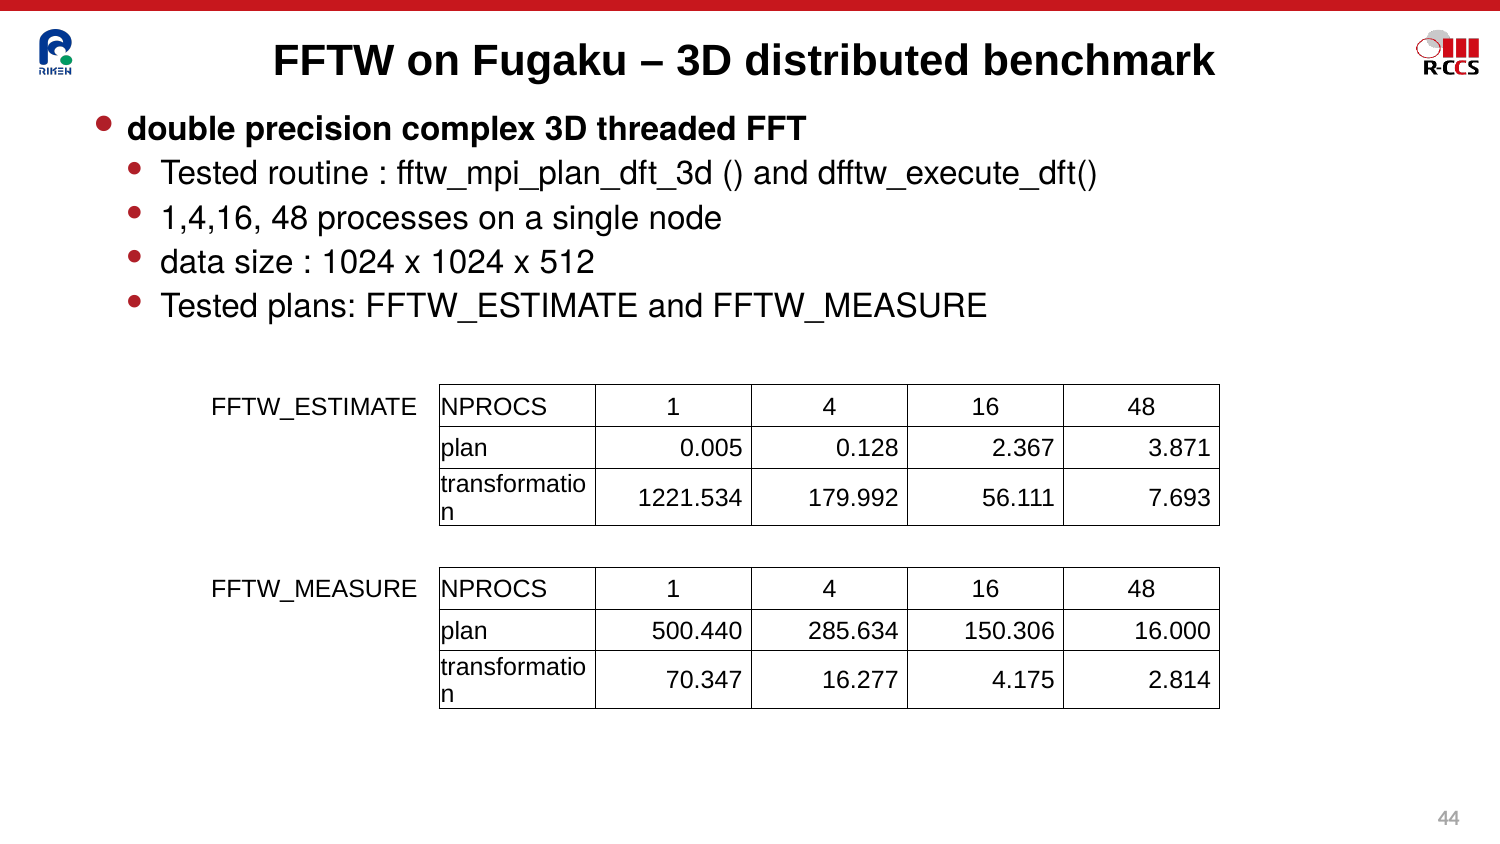

# FFTW on Fugaku – 3D distributed benchmark
double precision complex 3D threaded FFT
Tested routine : fftw_mpi_plan_dft_3d () and dfftw_execute_dft()
1,4,16, 48 processes on a single node
data size : 1024 x 1024 x 512
Tested plans: FFTW_ESTIMATE and FFTW_MEASURE

| FFTW\_ESTIMATE | NPROCS | 1 | 4 | 16 | 48 |
| --- | --- | --- | --- | --- | --- |
|  | plan | 0.005 | 0.128 | 2.367 | 3.871 |
|  | transformation | 1221.534 | 179.992 | 56.111 | 7.693 |
|  |  |  |  |  |  |
| FFTW\_MEASURE | NPROCS | 1 | 4 | 16 | 48 |
|  | plan | 500.440 | 285.634 | 150.306 | 16.000 |
|  | transformation | 70.347 | 16.277 | 4.175 | 2.814 |
44